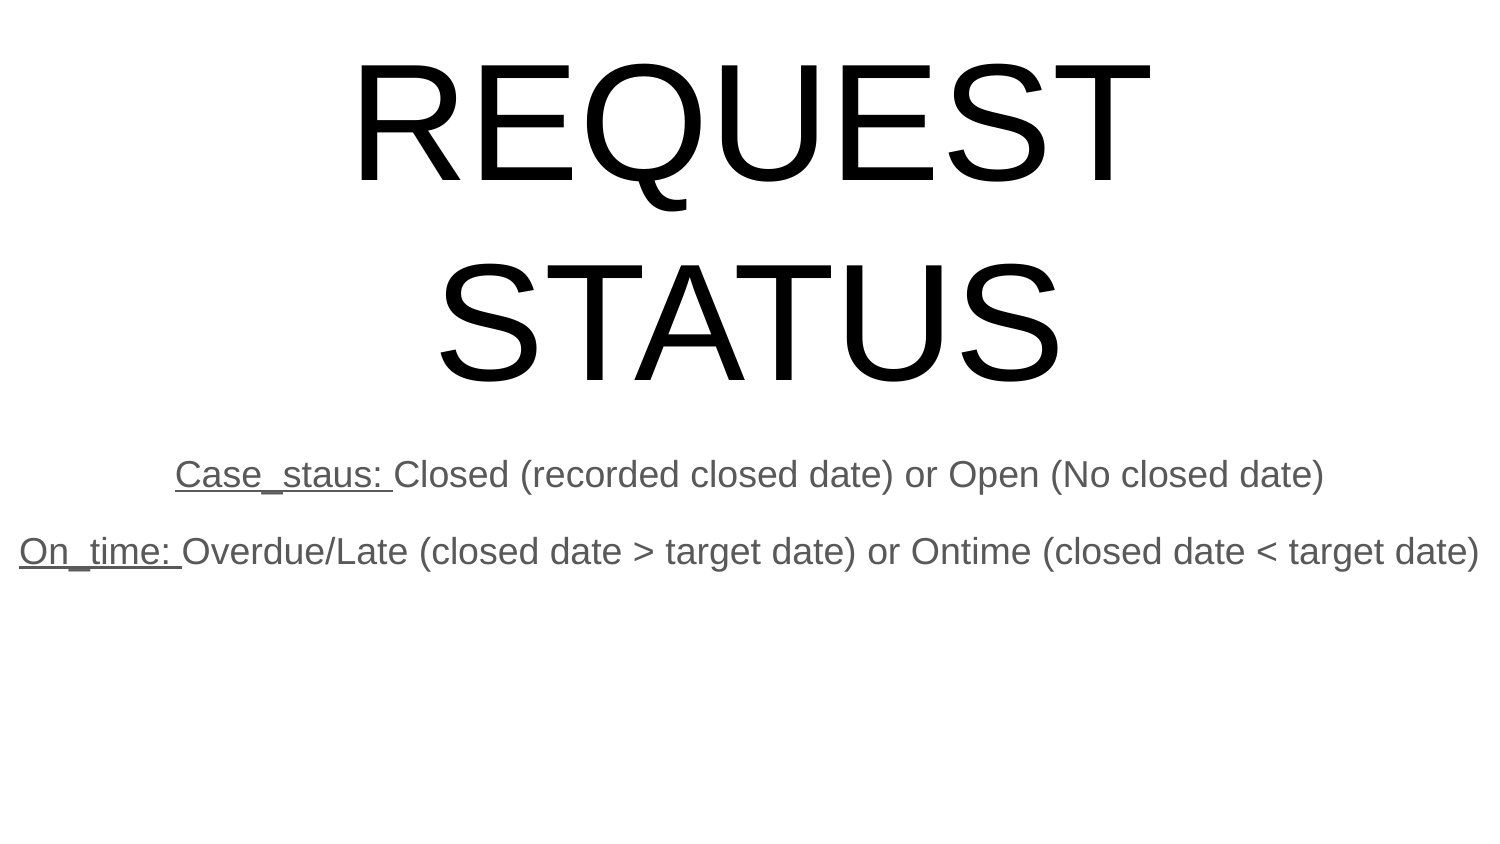

# REQUEST STATUS
Case_staus: Closed (recorded closed date) or Open (No closed date)
On_time: Overdue/Late (closed date > target date) or Ontime (closed date < target date)